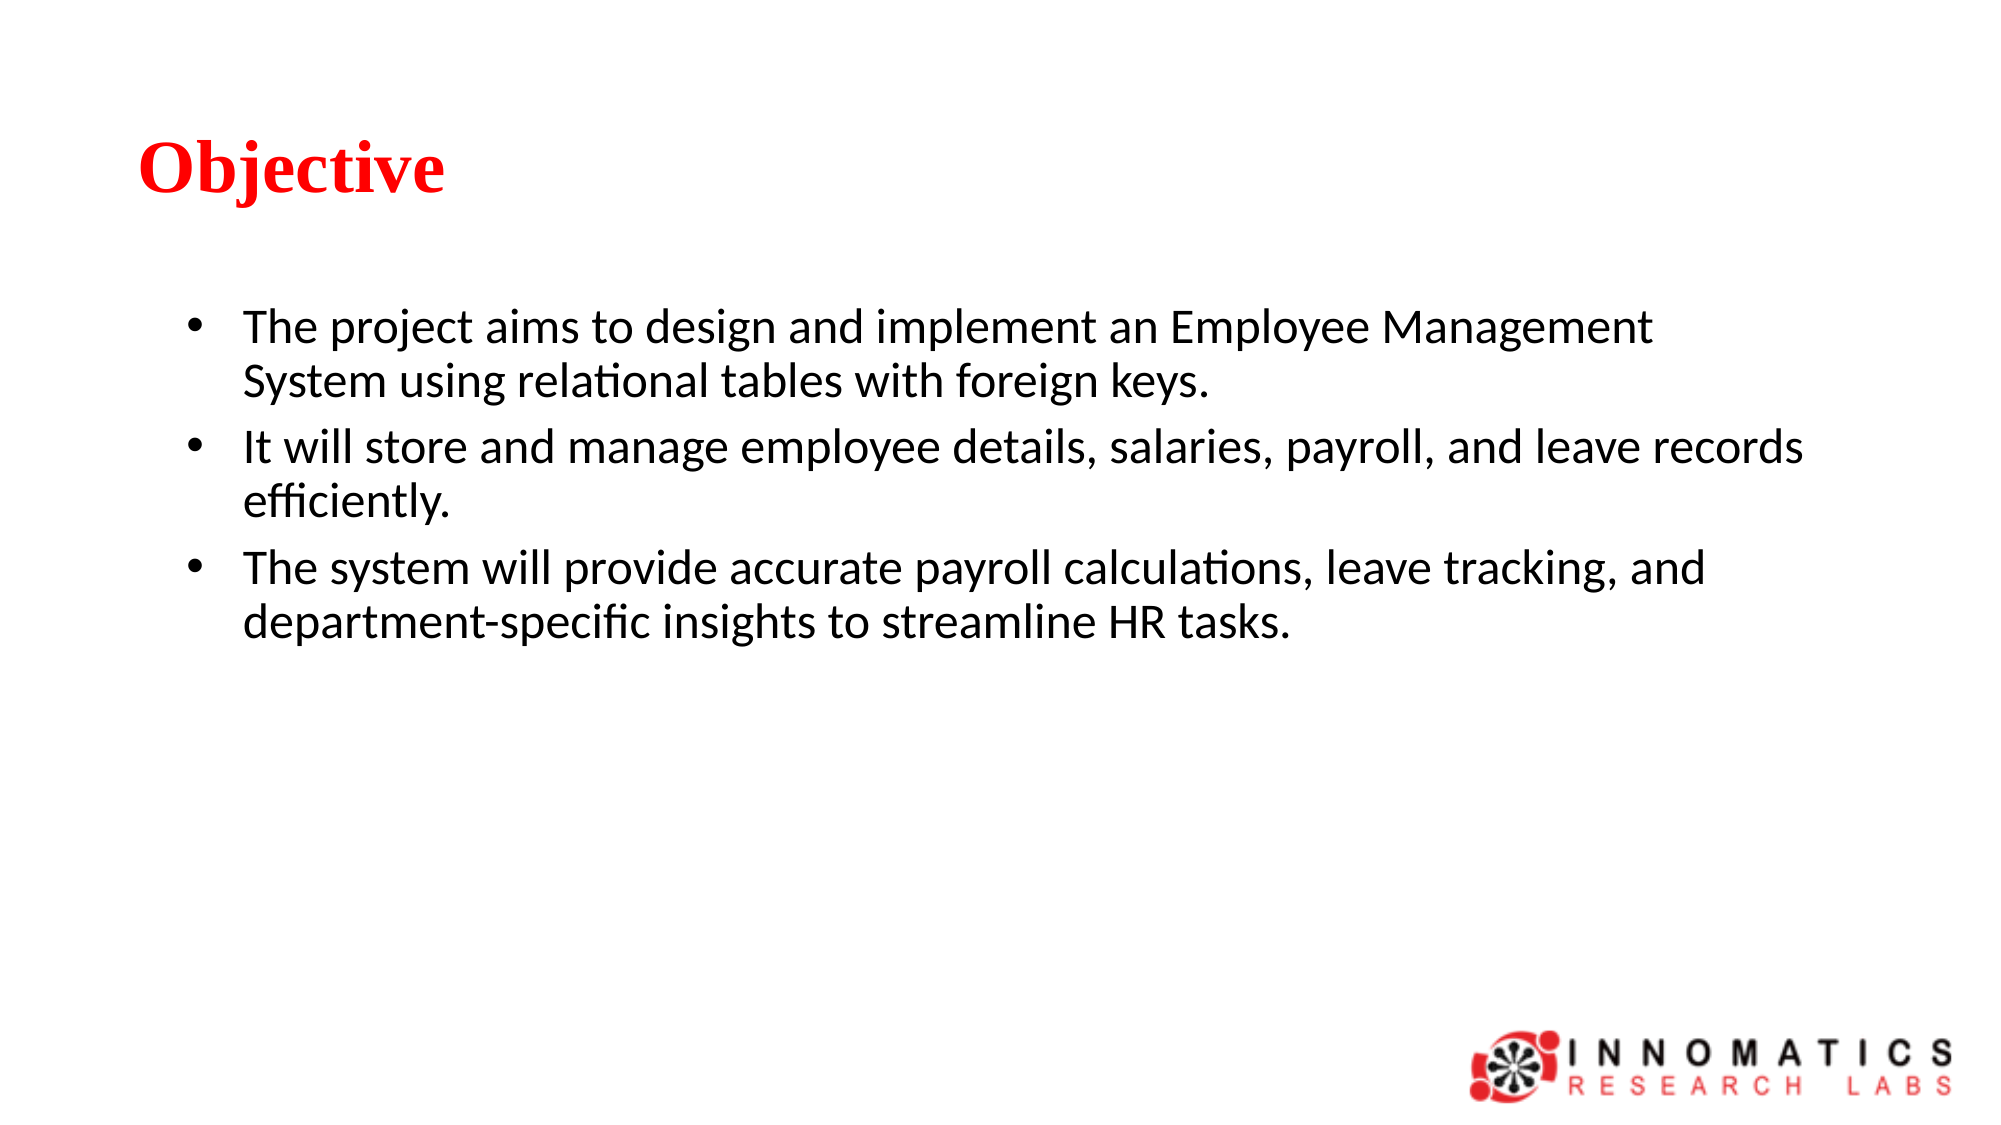

# Objective
The project aims to design and implement an Employee Management System using relational tables with foreign keys.
It will store and manage employee details, salaries, payroll, and leave records efficiently.
The system will provide accurate payroll calculations, leave tracking, and department-specific insights to streamline HR tasks.